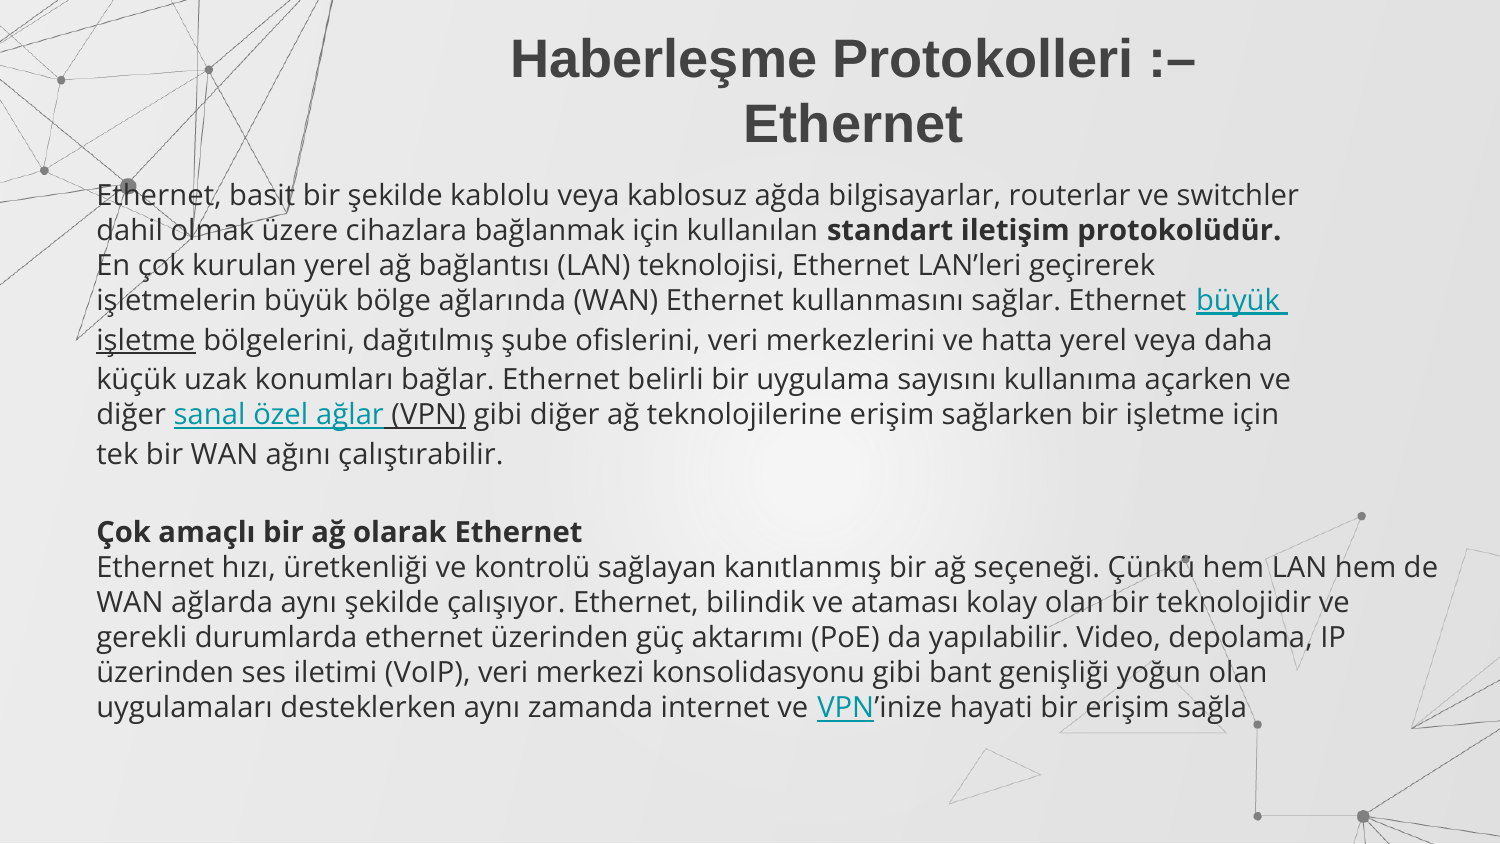

# Haberleşme Protokolleri :– Ethernet
Ethernet, basit bir şekilde kablolu veya kablosuz ağda bilgisayarlar, routerlar ve switchler dahil olmak üzere cihazlara bağlanmak için kullanılan standart iletişim protokolüdür.
En çok kurulan yerel ağ bağlantısı (LAN) teknolojisi, Ethernet LAN’leri geçirerek işletmelerin büyük bölge ağlarında (WAN) Ethernet kullanmasını sağlar. Ethernet büyük işletme bölgelerini, dağıtılmış şube ofislerini, veri merkezlerini ve hatta yerel veya daha küçük uzak konumları bağlar. Ethernet belirli bir uygulama sayısını kullanıma açarken ve diğer sanal özel ağlar (VPN) gibi diğer ağ teknolojilerine erişim sağlarken bir işletme için tek bir WAN ağını çalıştırabilir.
Çok amaçlı bir ağ olarak Ethernet 
Ethernet hızı, üretkenliği ve kontrolü sağlayan kanıtlanmış bir ağ seçeneği. Çünkü hem LAN hem de WAN ağlarda aynı şekilde çalışıyor. Ethernet, bilindik ve ataması kolay olan bir teknolojidir ve gerekli durumlarda ethernet üzerinden güç aktarımı (PoE) da yapılabilir. Video, depolama, IP üzerinden ses iletimi (VoIP), veri merkezi konsolidasyonu gibi bant genişliği yoğun olan uygulamaları desteklerken aynı zamanda internet ve VPN’inize hayati bir erişim sağla